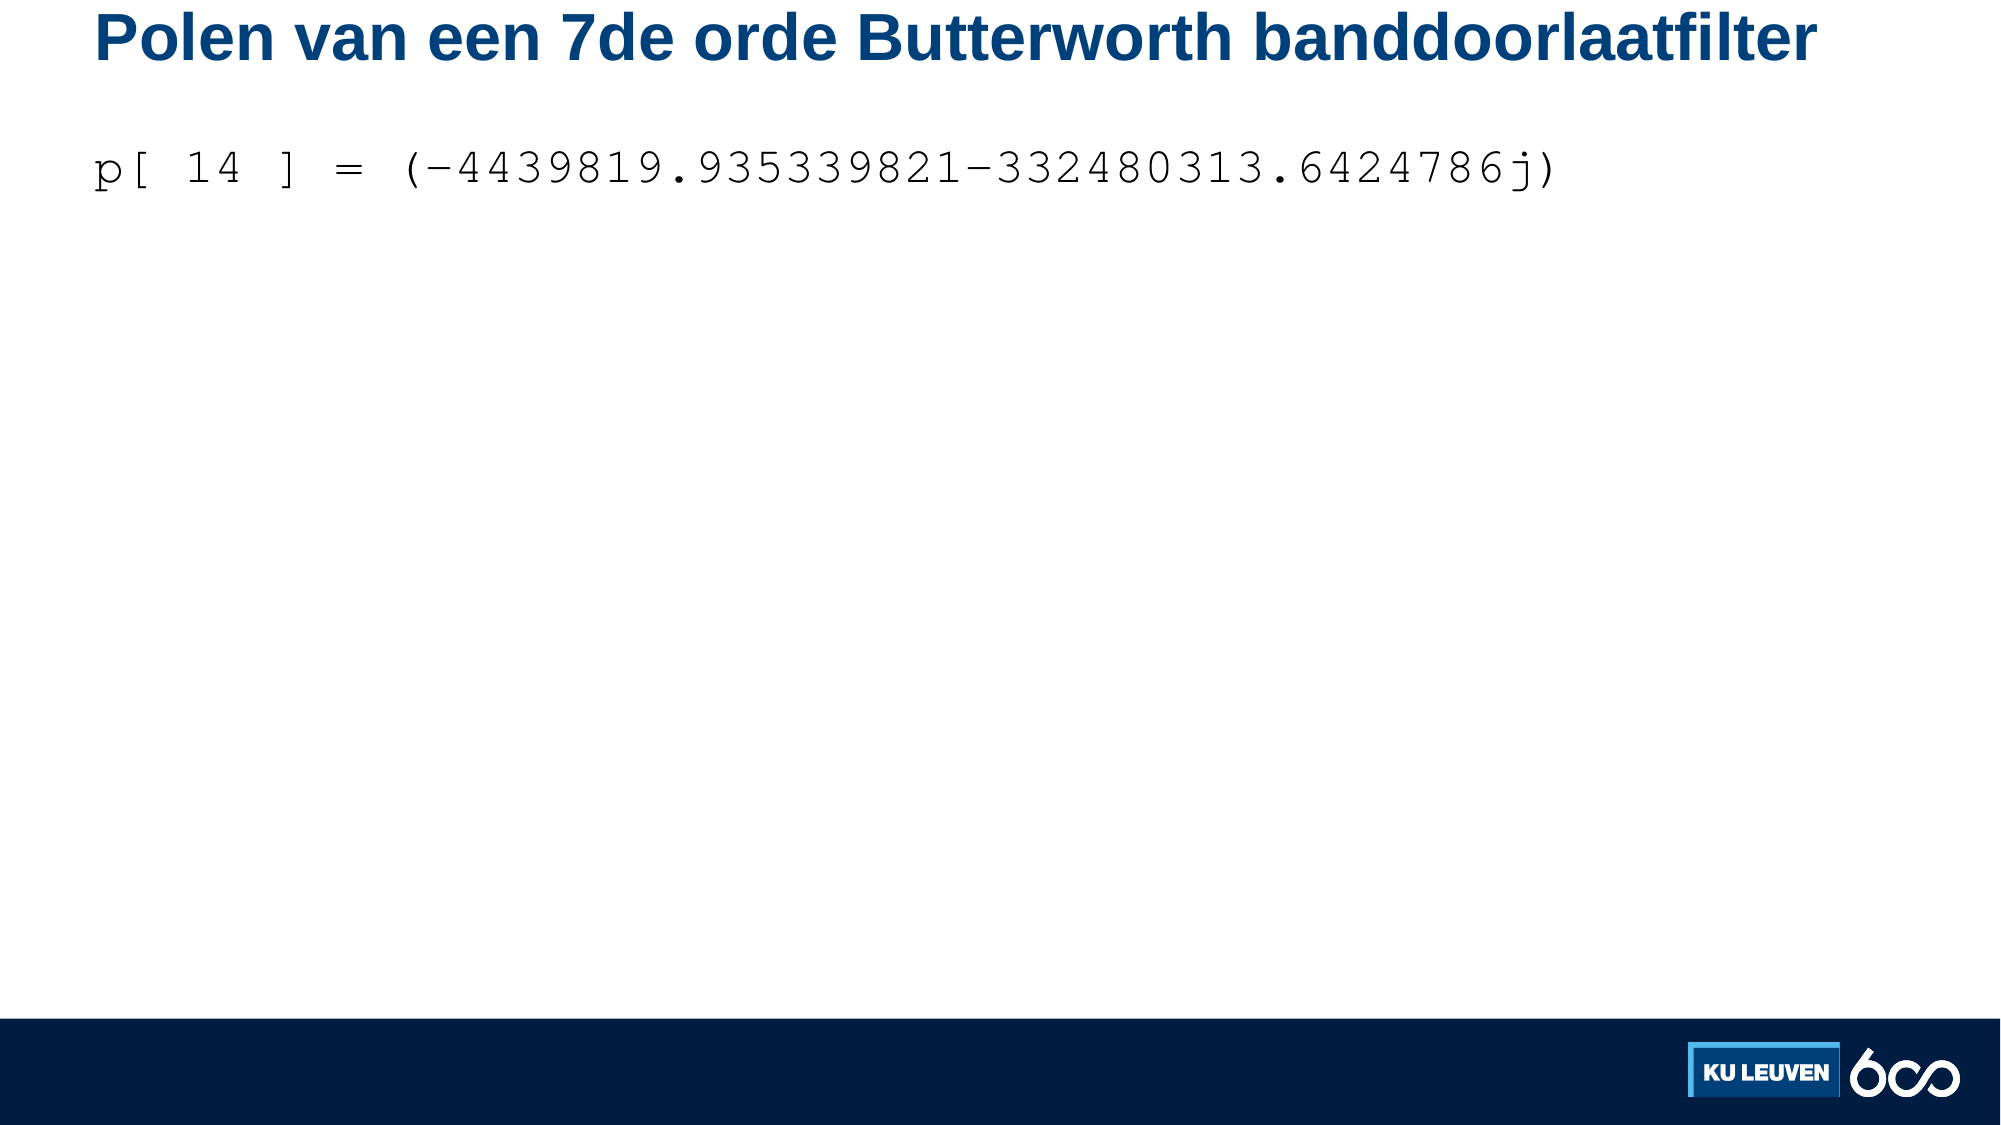

# Polen van een 7de orde Butterworth banddoorlaatfilter
p[ 14 ] = (-4439819.935339821-332480313.6424786j)